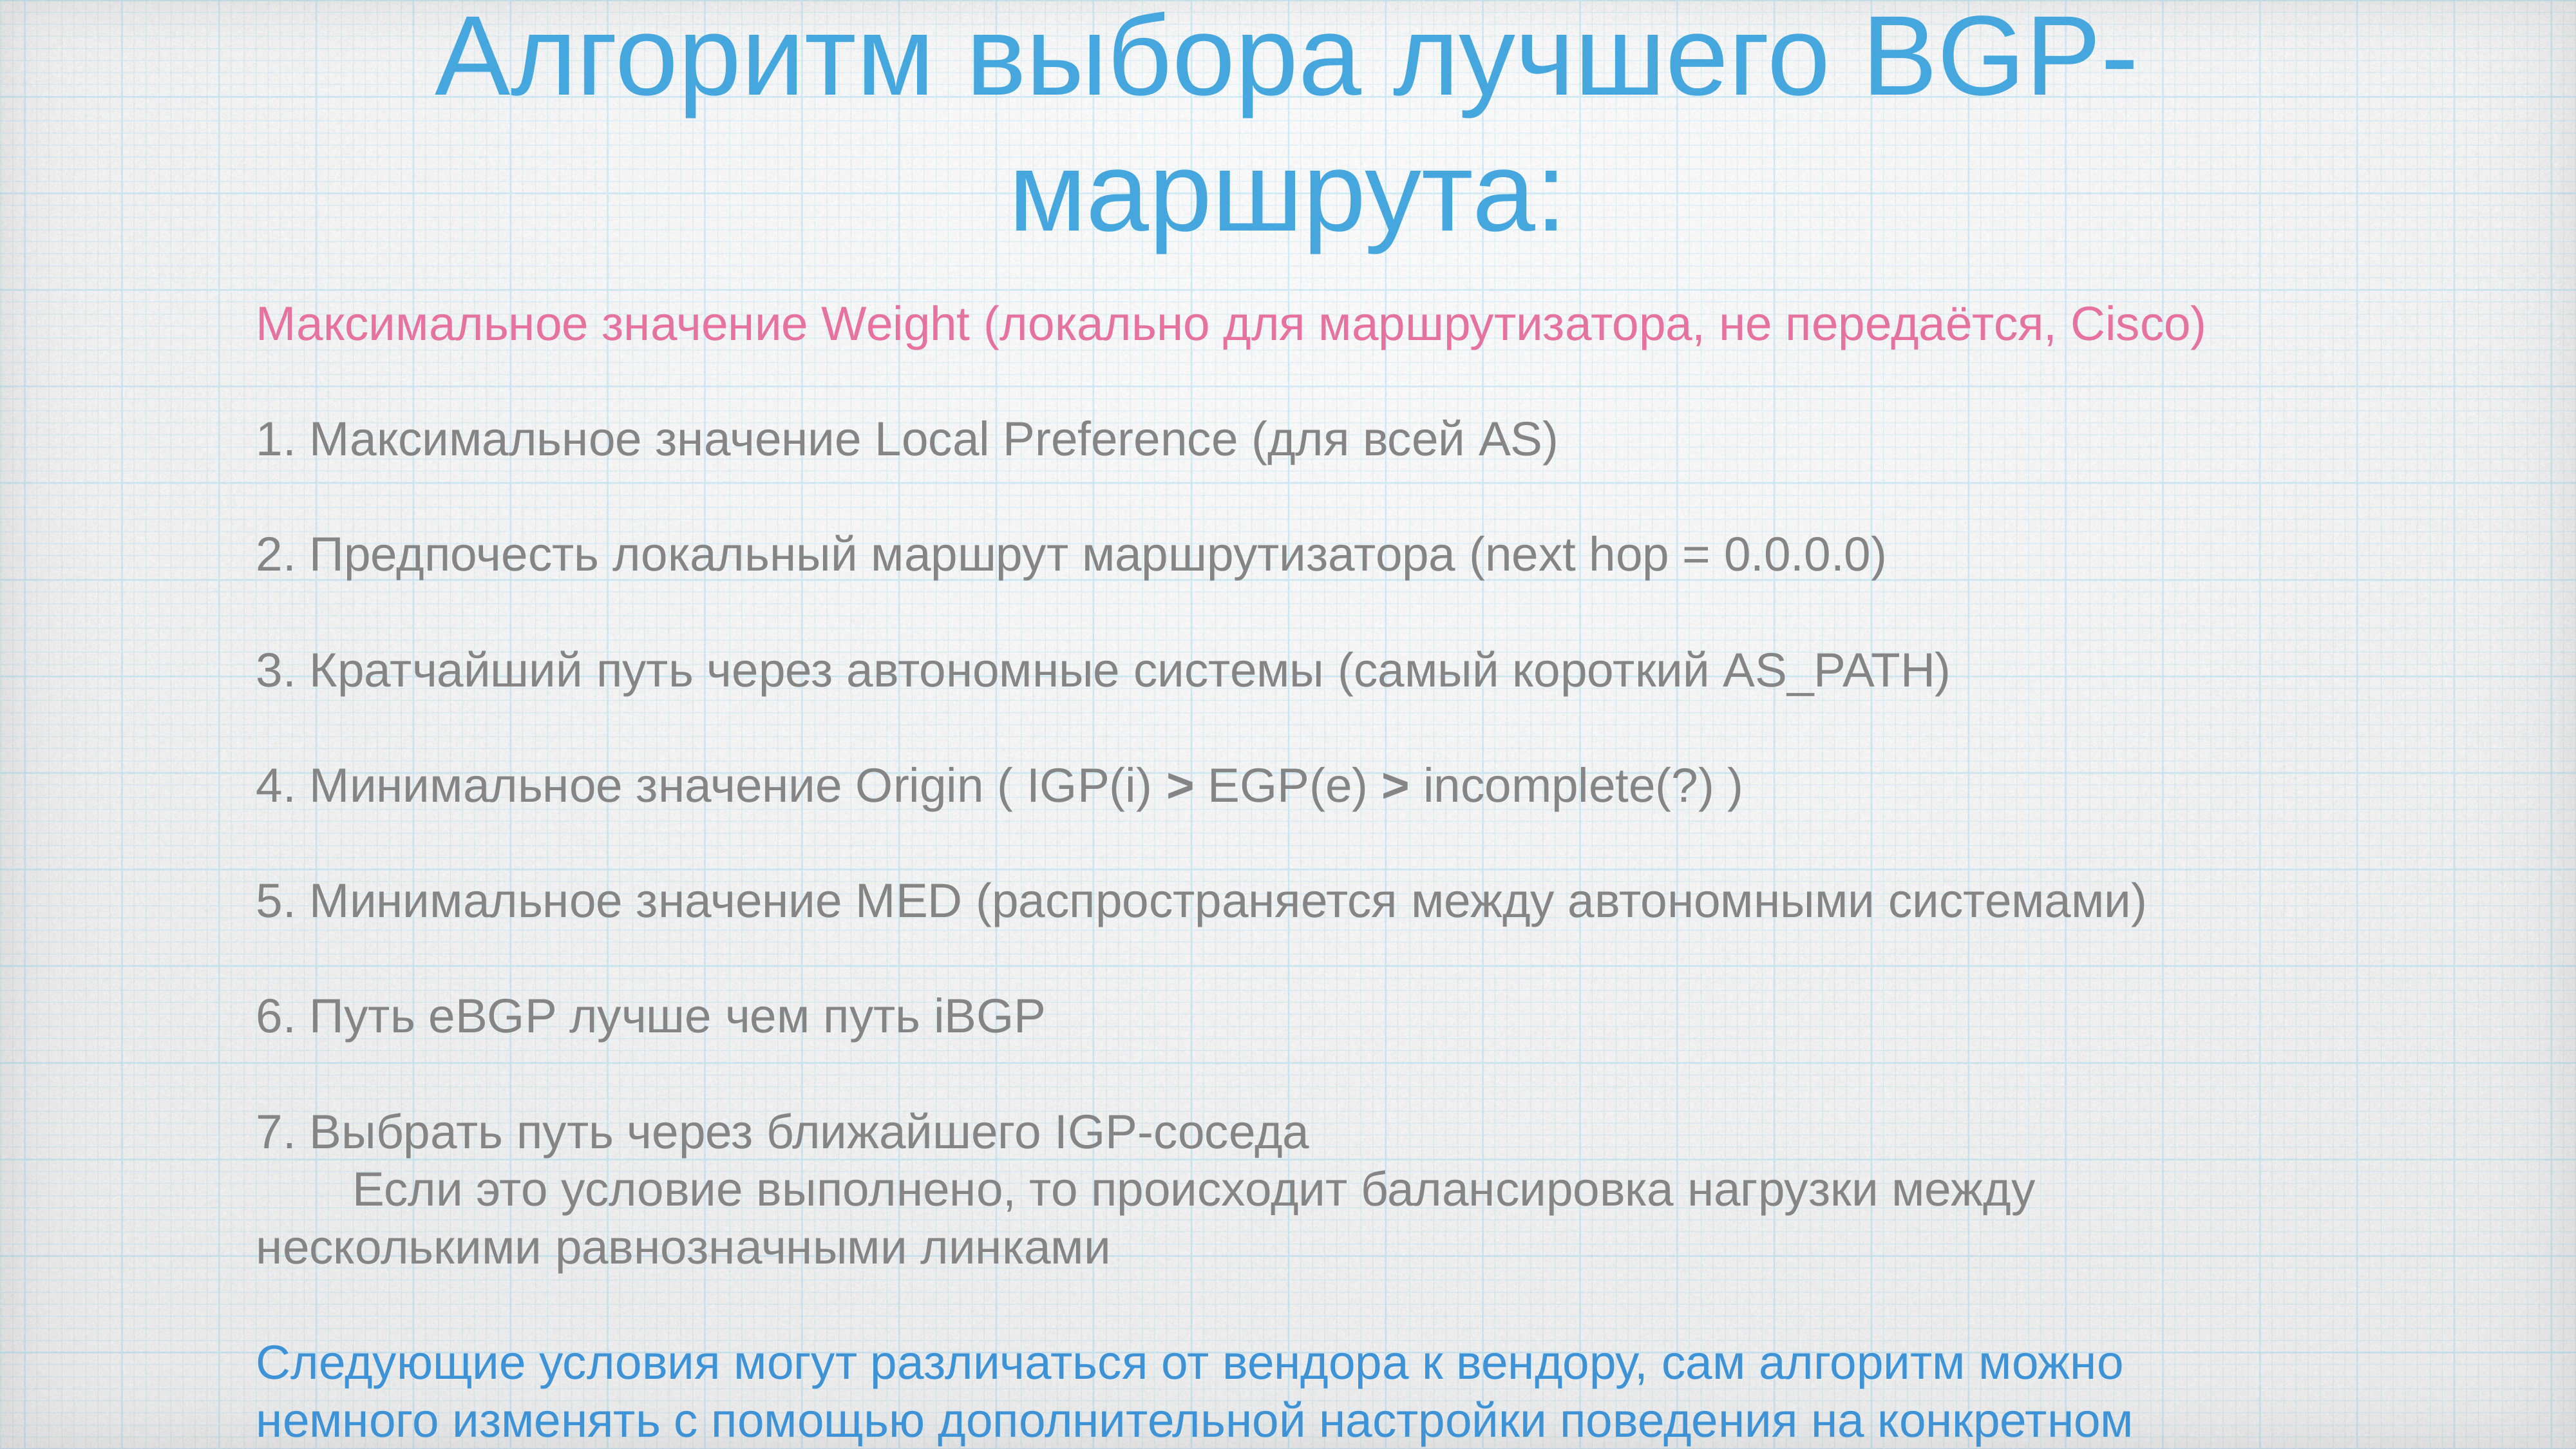

# Алгоритм выбора лучшего BGP-маршрута:
Максимальное значение Weight (локально для маршрутизатора, не передаётся, Cisco)

1. Максимальное значение Local Preference (для всей AS)

2. Предпочесть локальный маршрут маршрутизатора (next hop = 0.0.0.0)

3. Кратчайший путь через автономные системы (самый короткий AS_PATH)

4. Минимальное значение Origin ( IGP(i) > EGP(e) > incomplete(?) )

5. Минимальное значение MED (распространяется между автономными системами)

6. Путь eBGP лучше чем путь iBGP

7. Выбрать путь через ближайшего IGP-соседа
Если это условие выполнено, то происходит балансировка нагрузки между несколькими равнозначными линками

Следующие условия могут различаться от вендора к вендору, сам алгоритм можно немного изменять с помощью дополнительной настройки поведения на конкретном оборудовании